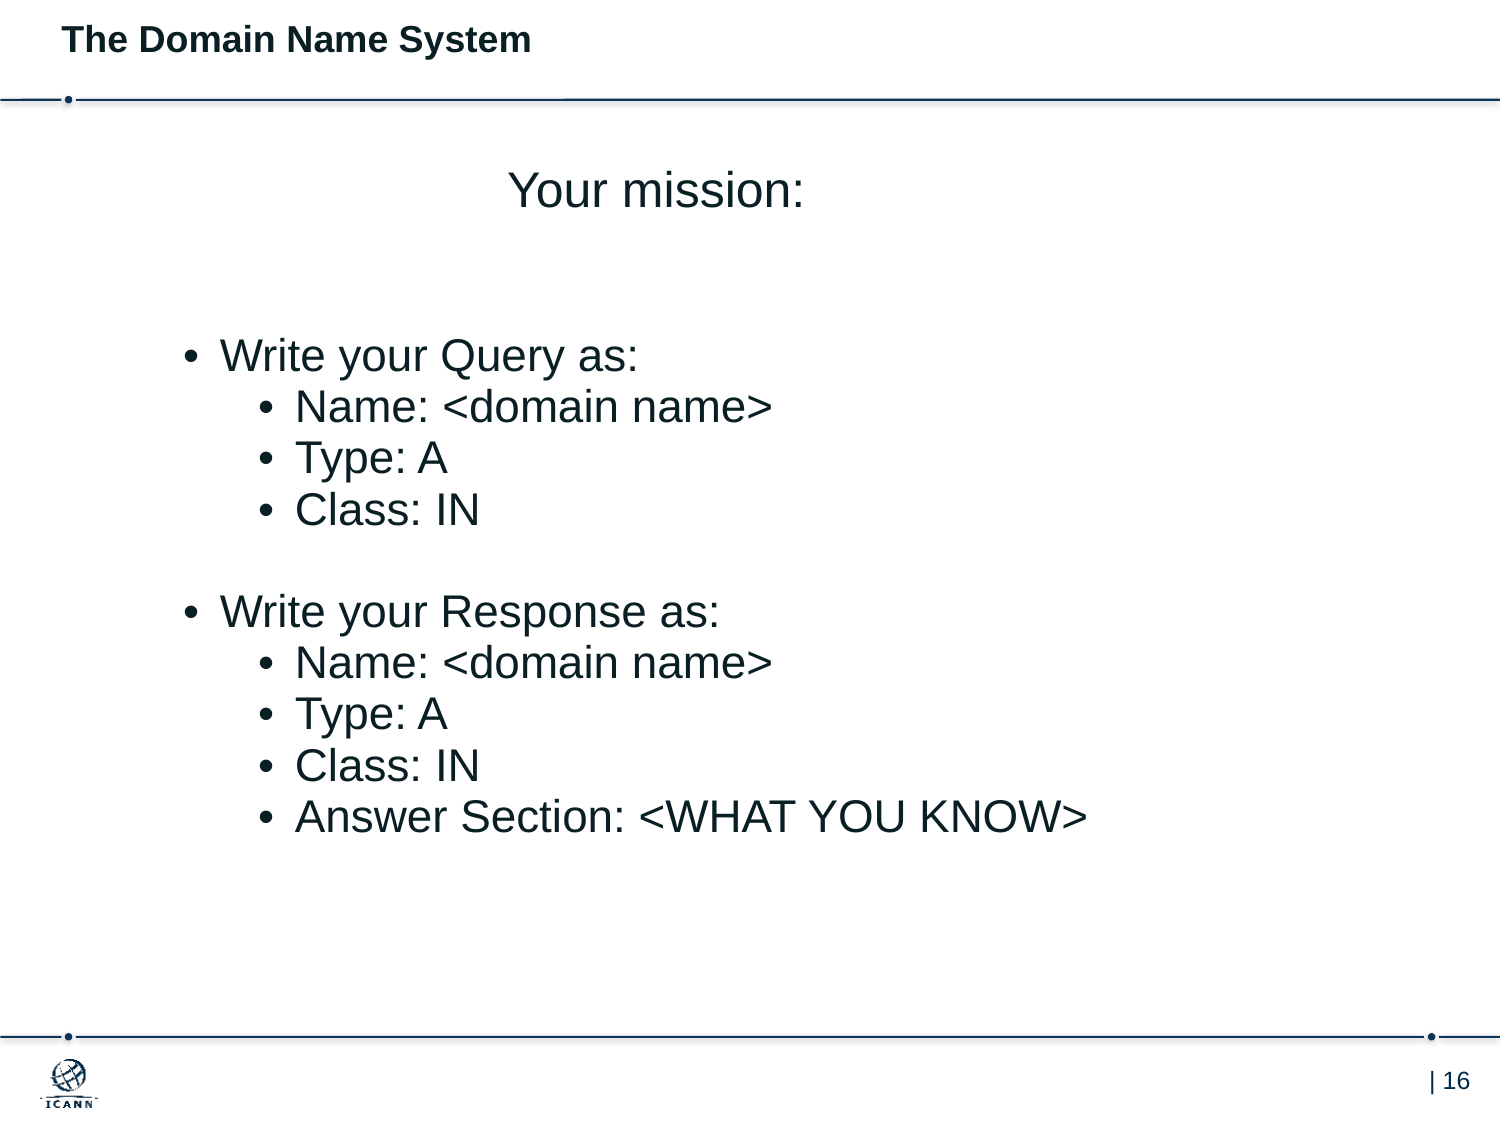

The Domain Name System
| Your mission: Write your Query as: Name: <domain name> Type: A Class: IN Write your Response as: Name: <domain name> Type: A Class: IN Answer Section: <WHAT YOU KNOW> |  |
| --- | --- |
|  |  |